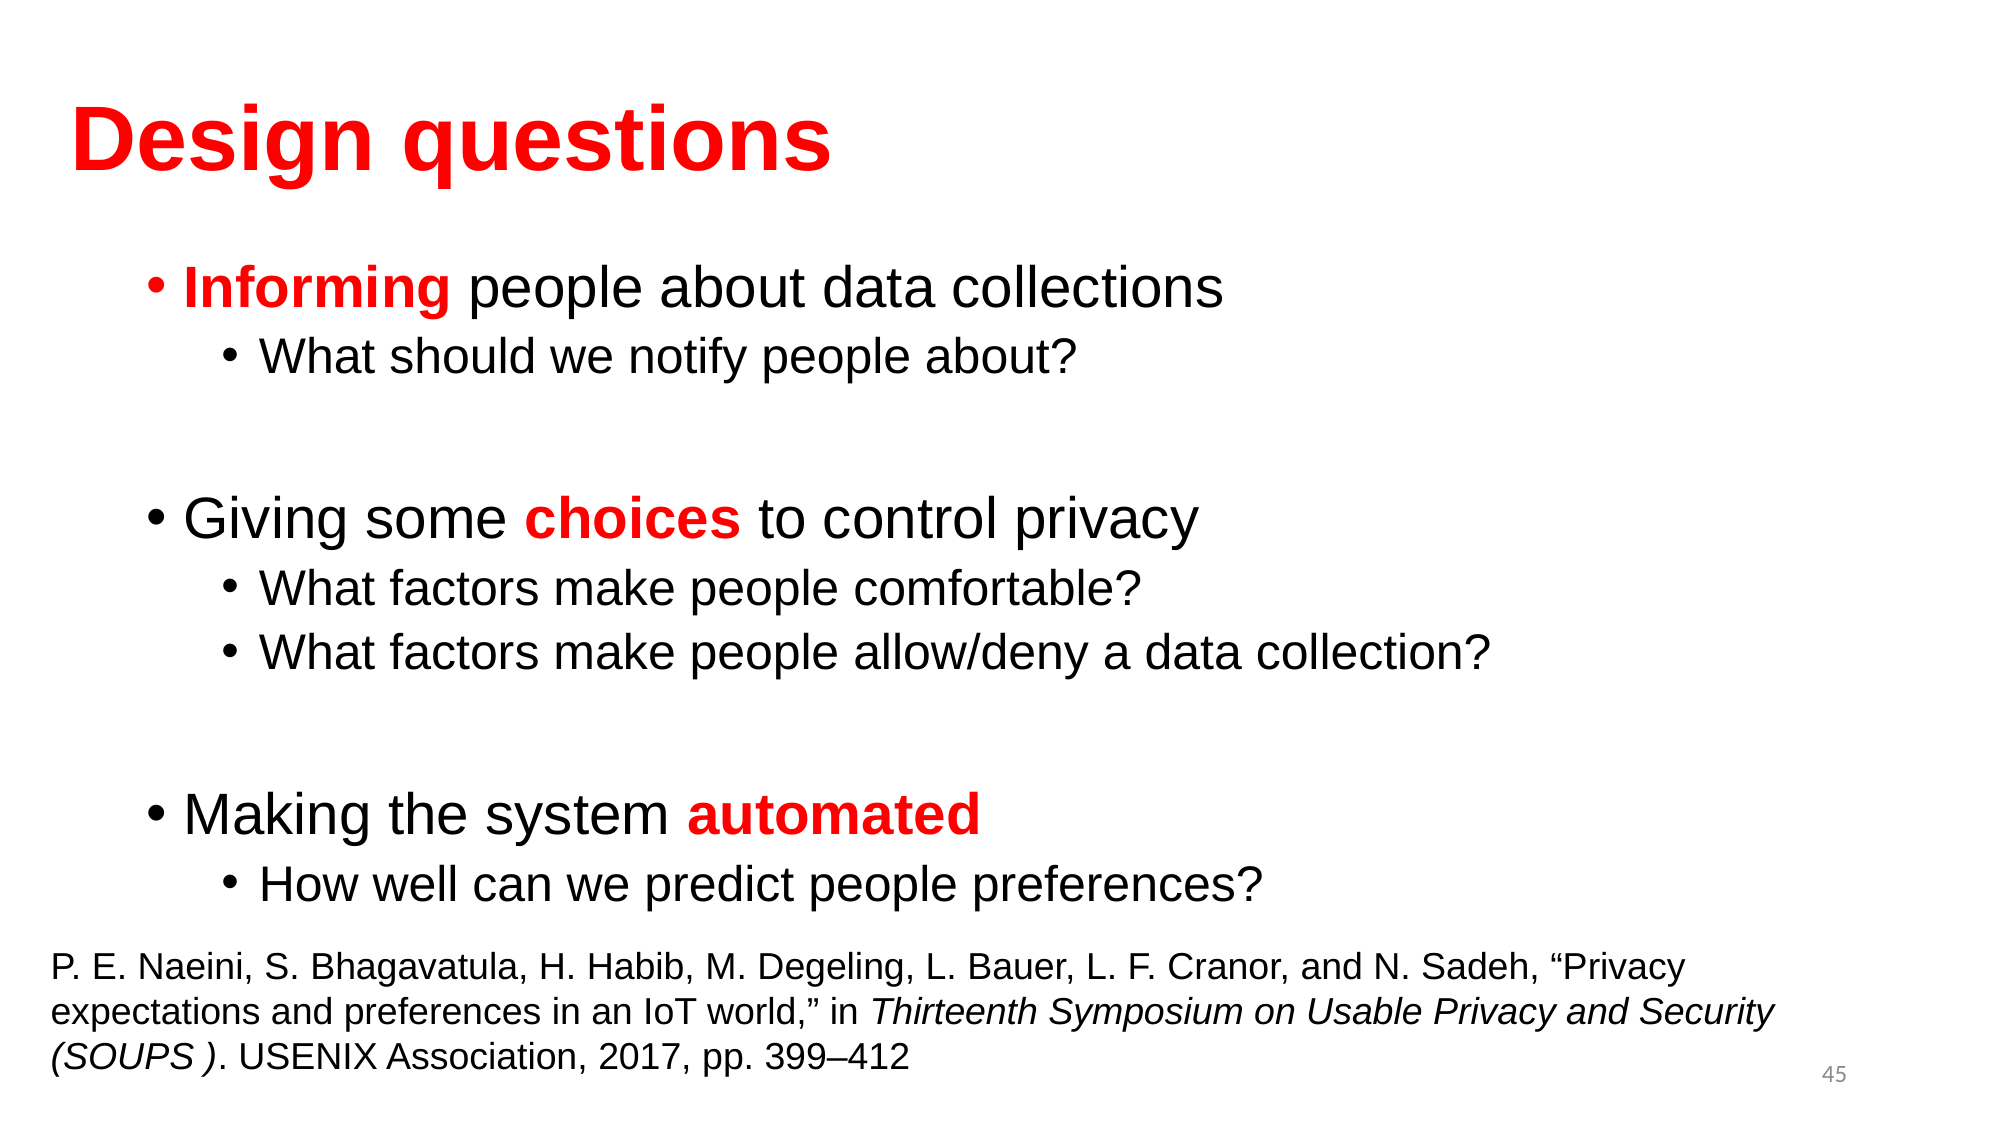

# Design questions
Informing people about data collections
What should we notify people about?

Giving some choices to control privacy
What factors make people comfortable?
What factors make people allow/deny a data collection?

Making the system automated
How well can we predict people preferences?

P. E. Naeini, S. Bhagavatula, H. Habib, M. Degeling, L. Bauer, L. F. Cranor, and N. Sadeh, “Privacy expectations and preferences in an IoT world,” in Thirteenth Symposium on Usable Privacy and Security (SOUPS ). USENIX Association, 2017, pp. 399–412
45